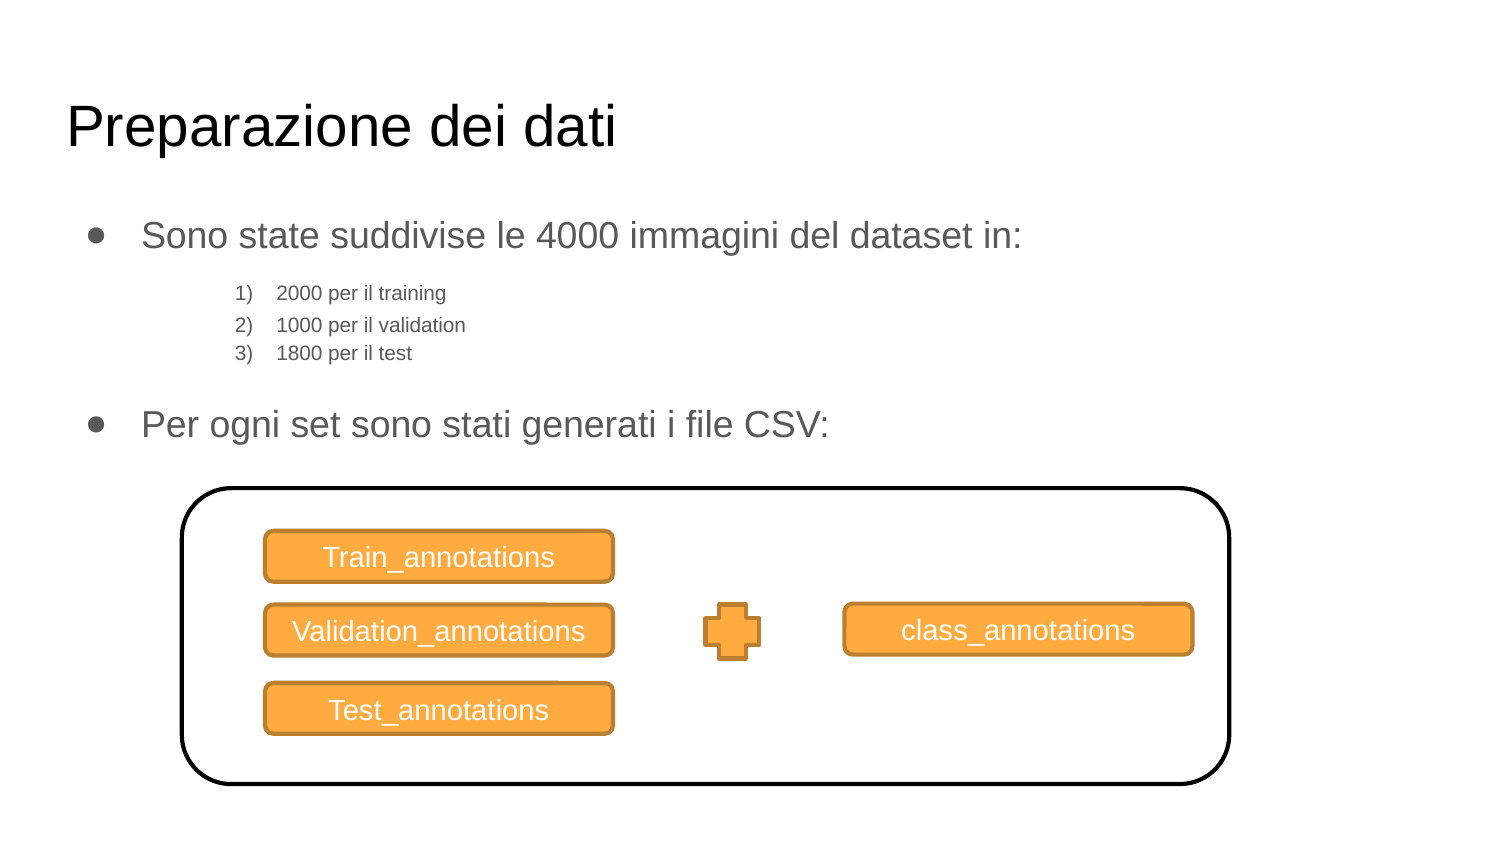

# Preparazione dei dati
Sono state suddivise le 4000 immagini del dataset in:
	1)    2000 per il training
	2)    1000 per il validation
 	3)    1800 per il test

Per ogni set sono stati generati i file CSV:

Train_annotations
class_annotations
Validation_annotations

Test_annotations